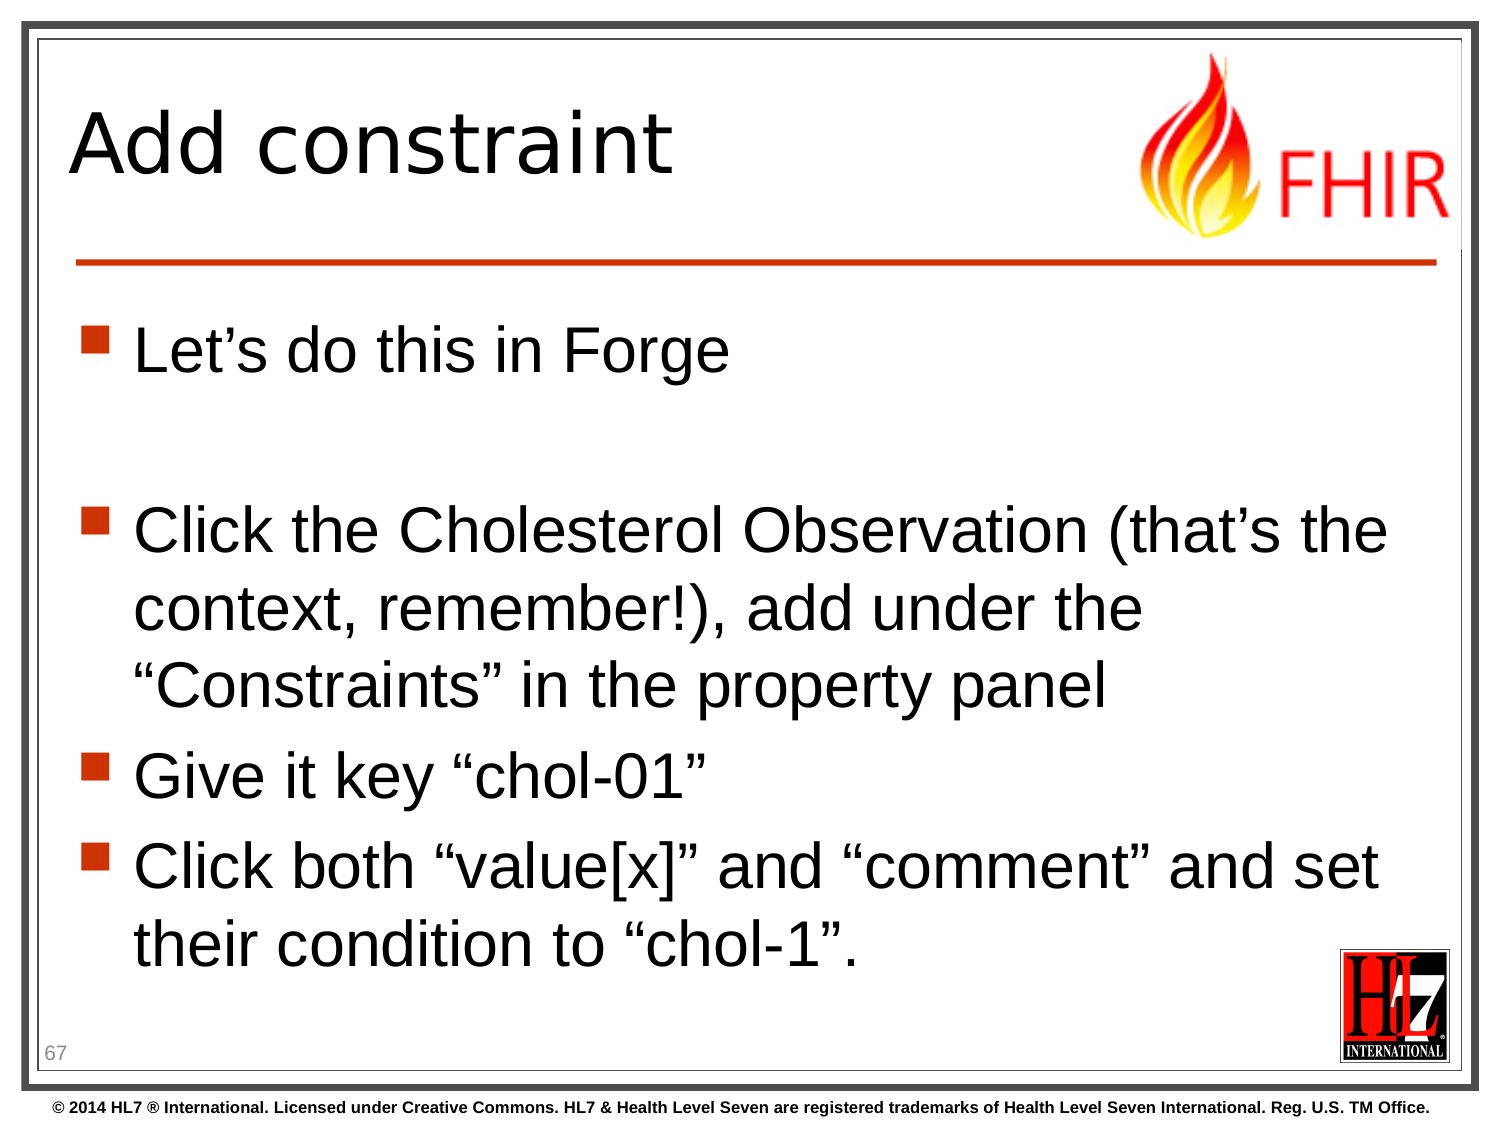

# Add constraint
Let’s do this in Forge

Click the Cholesterol Observation (that’s the context, remember!), add under the “Constraints” in the property panel
Give it key “chol-01”
Click both “value[x]” and “comment” and set their condition to “chol-1”.

67